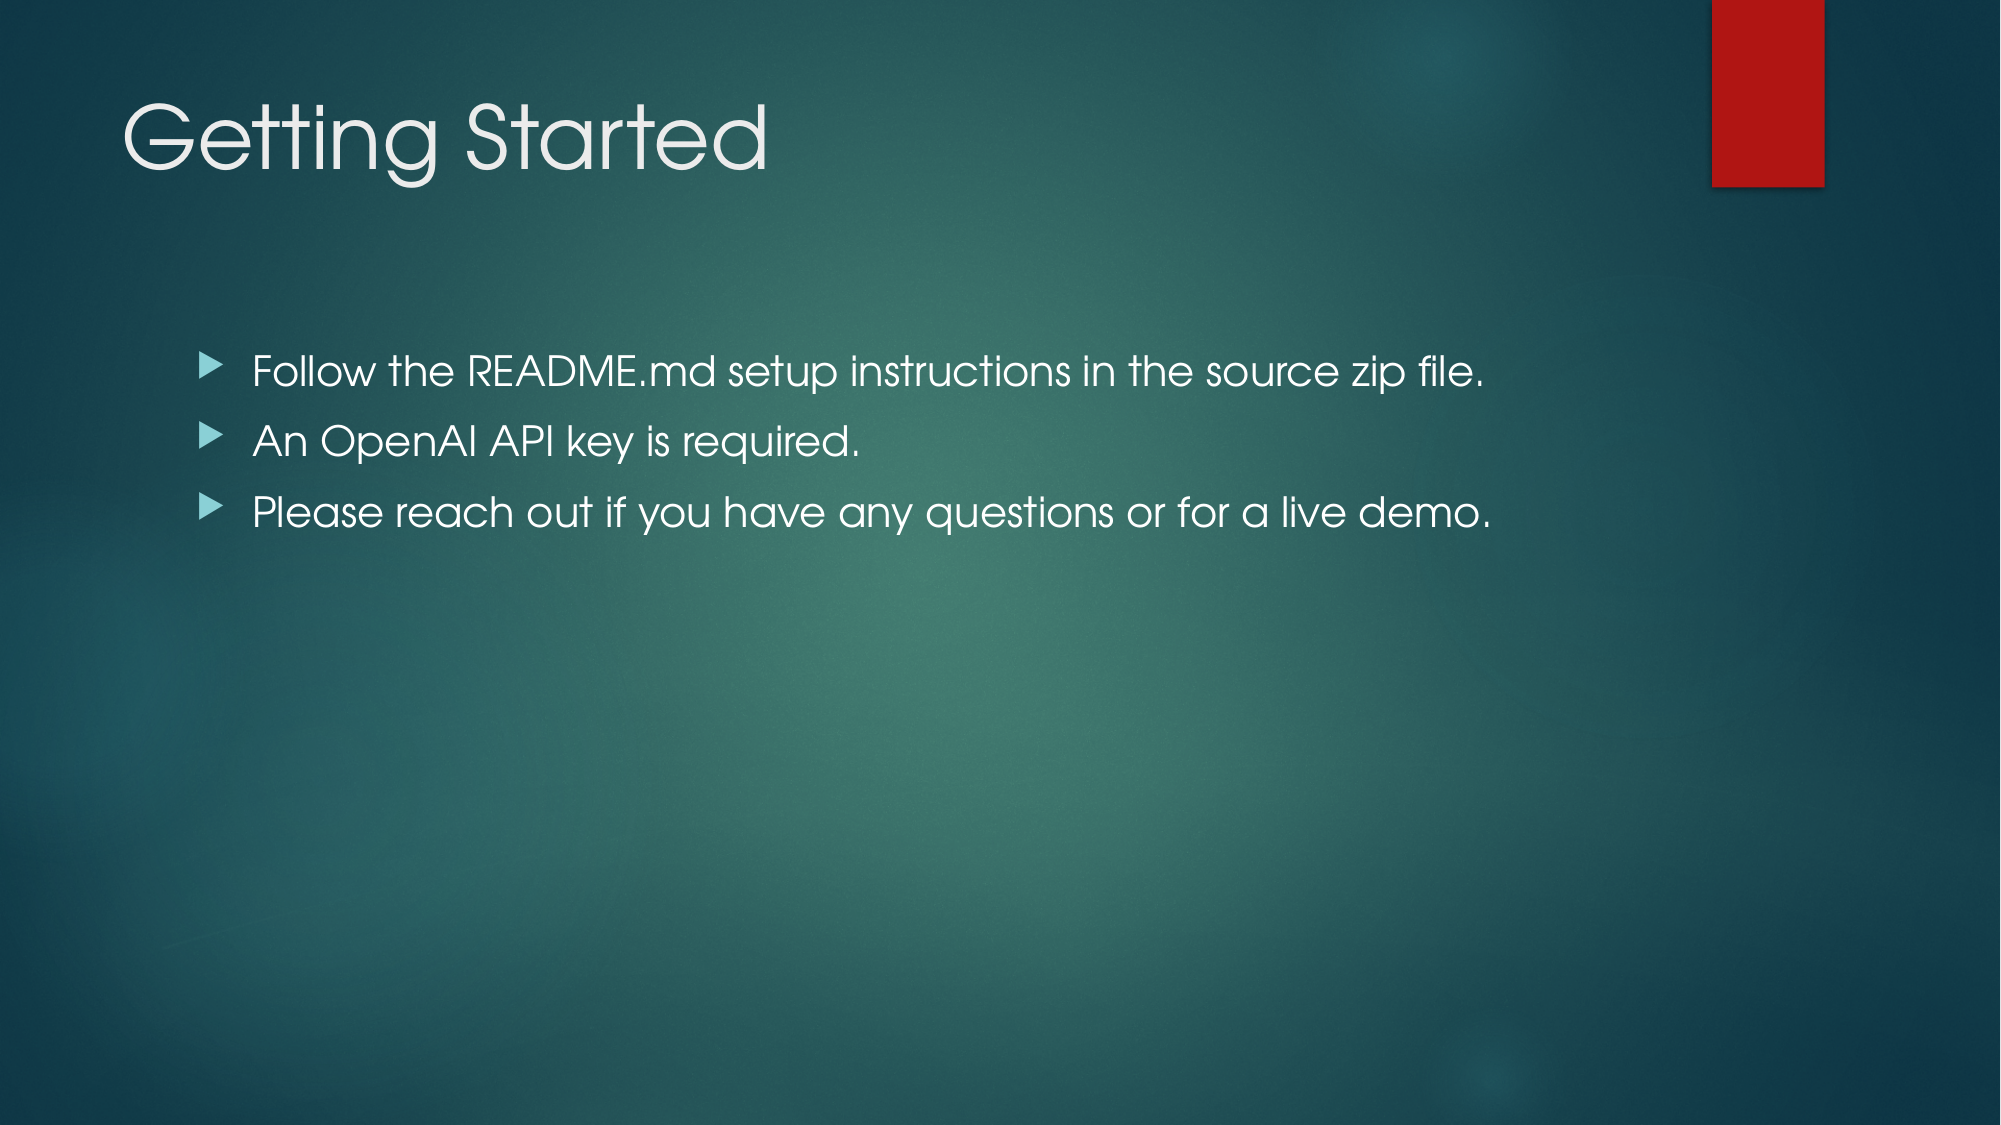

# Getting Started
Follow the README.md setup instructions in the source zip file.
An OpenAI API key is required.
Please reach out if you have any questions or for a live demo.